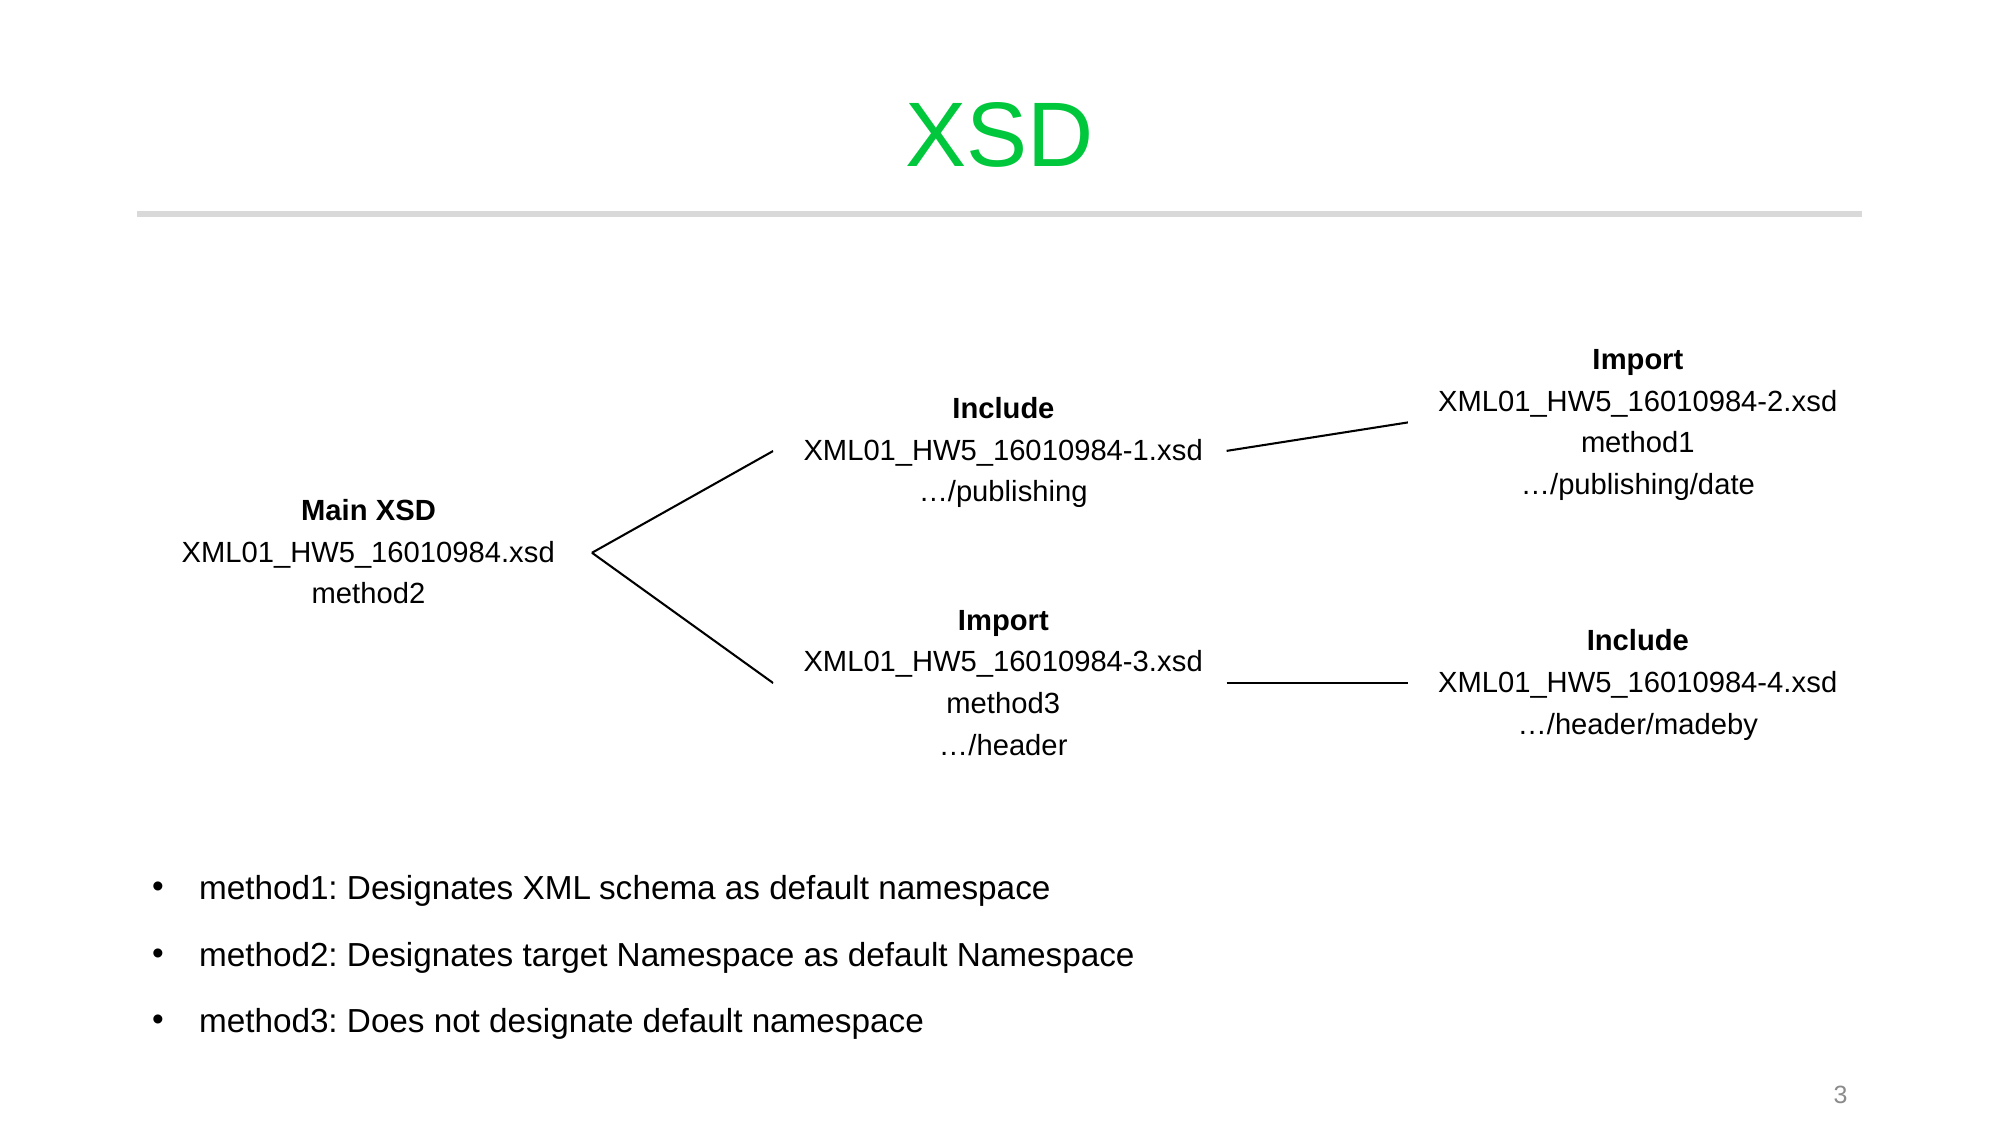

# XSD
Main XSD
XML01_HW5_16010984.xsd
method2

Include
XML01_HW5_16010984-1.xsd
…/publishing

Import
XML01_HW5_16010984-2.xsd
method1
…/publishing/date

Import
XML01_HW5_16010984-3.xsd
method3
…/header

Include
XML01_HW5_16010984-4.xsd
…/header/madeby
method1: Designates XML schema as default namespace
method2: Designates target Namespace as default Namespace
method3: Does not designate default namespace
3